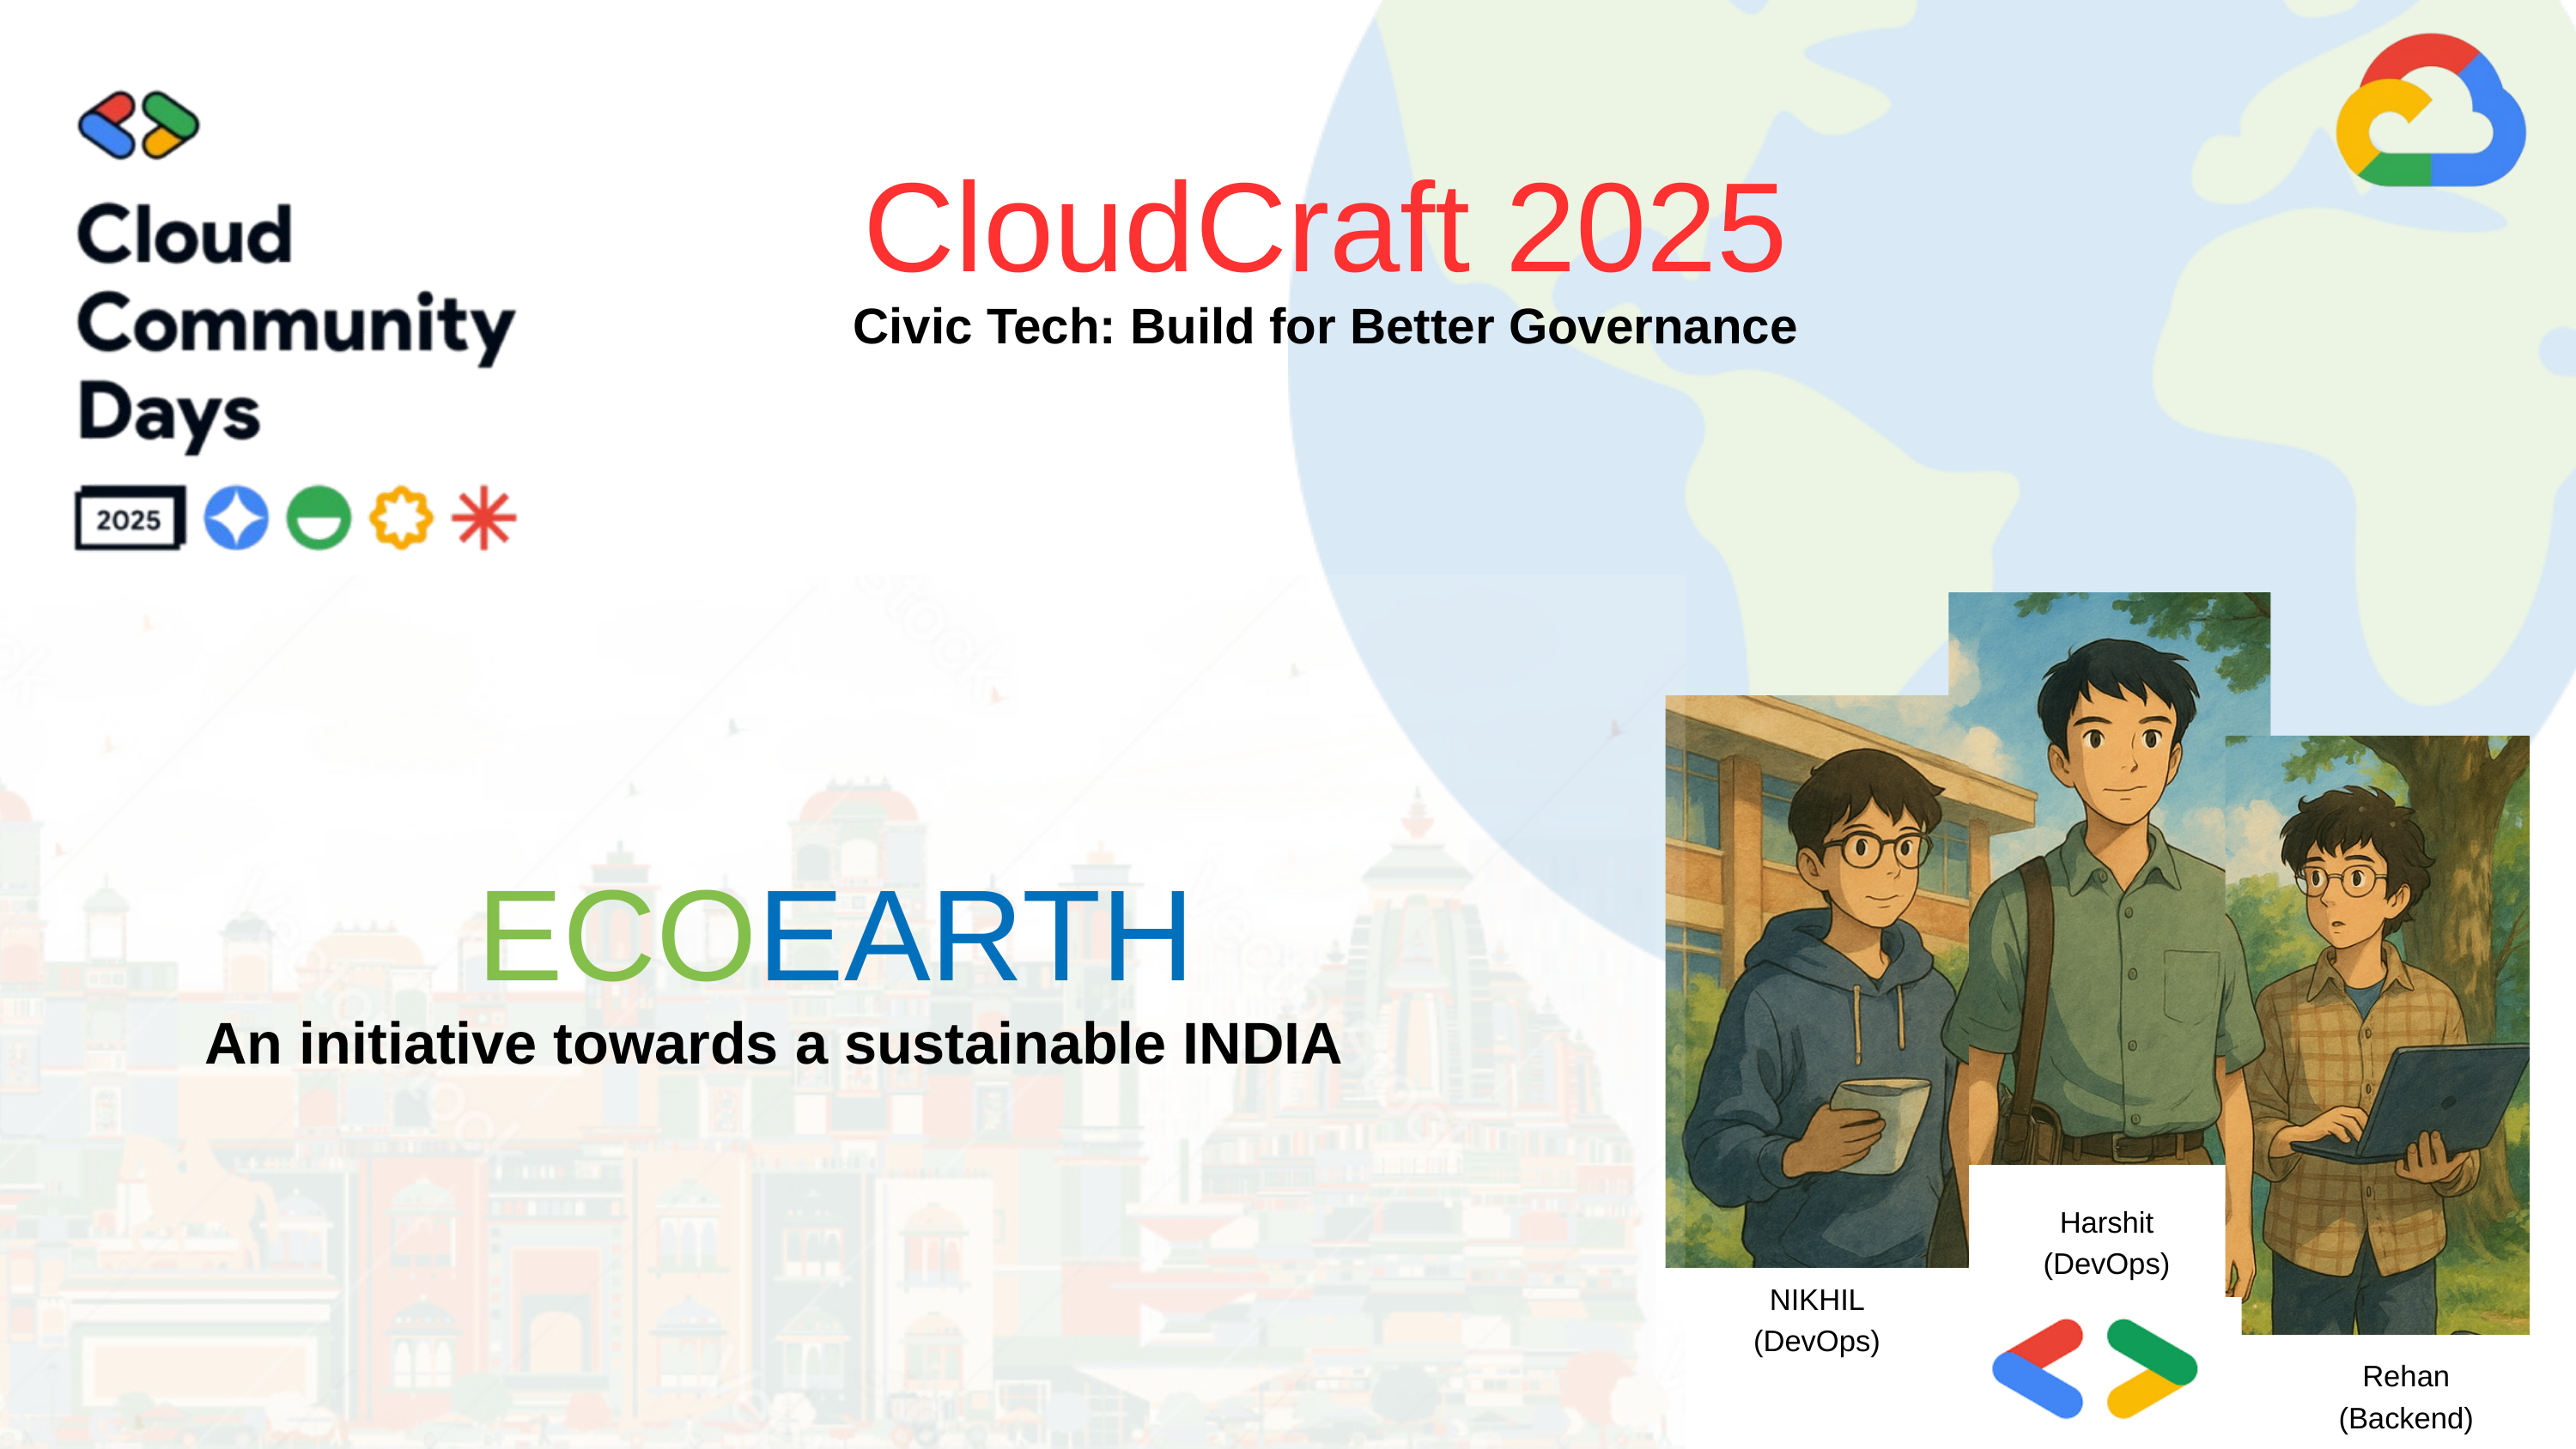

CloudCraft 2025
Civic Tech: Build for Better Governance

ECOEARTH
An initiative towards a sustainable INDIA
 Harshit
(DevOps)
 NIKHIL
(DevOps)

 Rehan
(Backend)